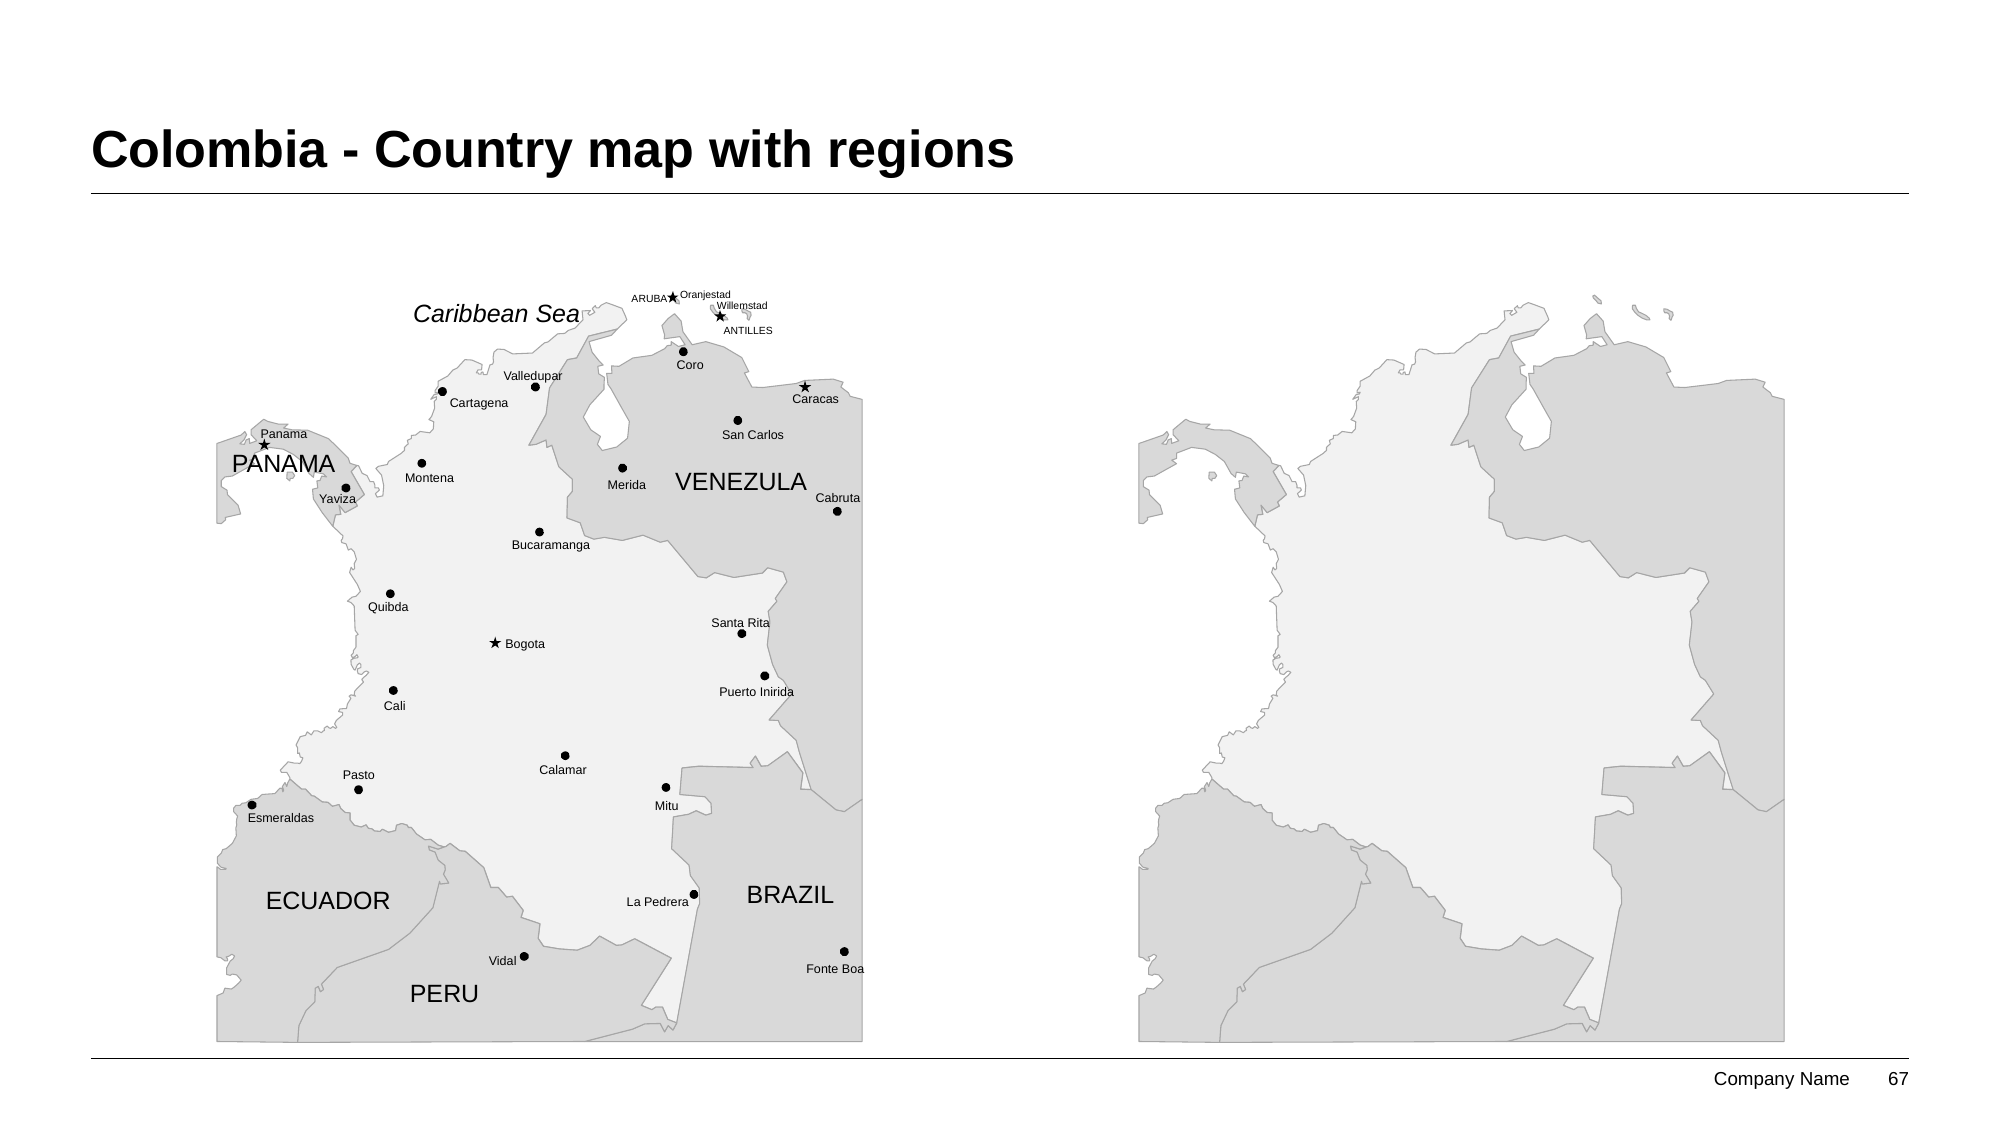

# Colombia - Country map with regions
Oranjestad

ARUBA
Caribbean Sea
Willemstad

ANTILLES

Coro
Valledupar

Caracas
Cartagena

Panama
San Carlos

PANAMA

VENEZULA
Montena
Merida

Cabruta
Yaviza

Bucaramanga

Quibda
Santa Rita

Bogota

Puerto Inirida

Cali

Calamar
Pasto

Mitu

Esmeraldas
BRAZIL
ECUADOR

La Pedrera

Vidal
Fonte Boa
PERU